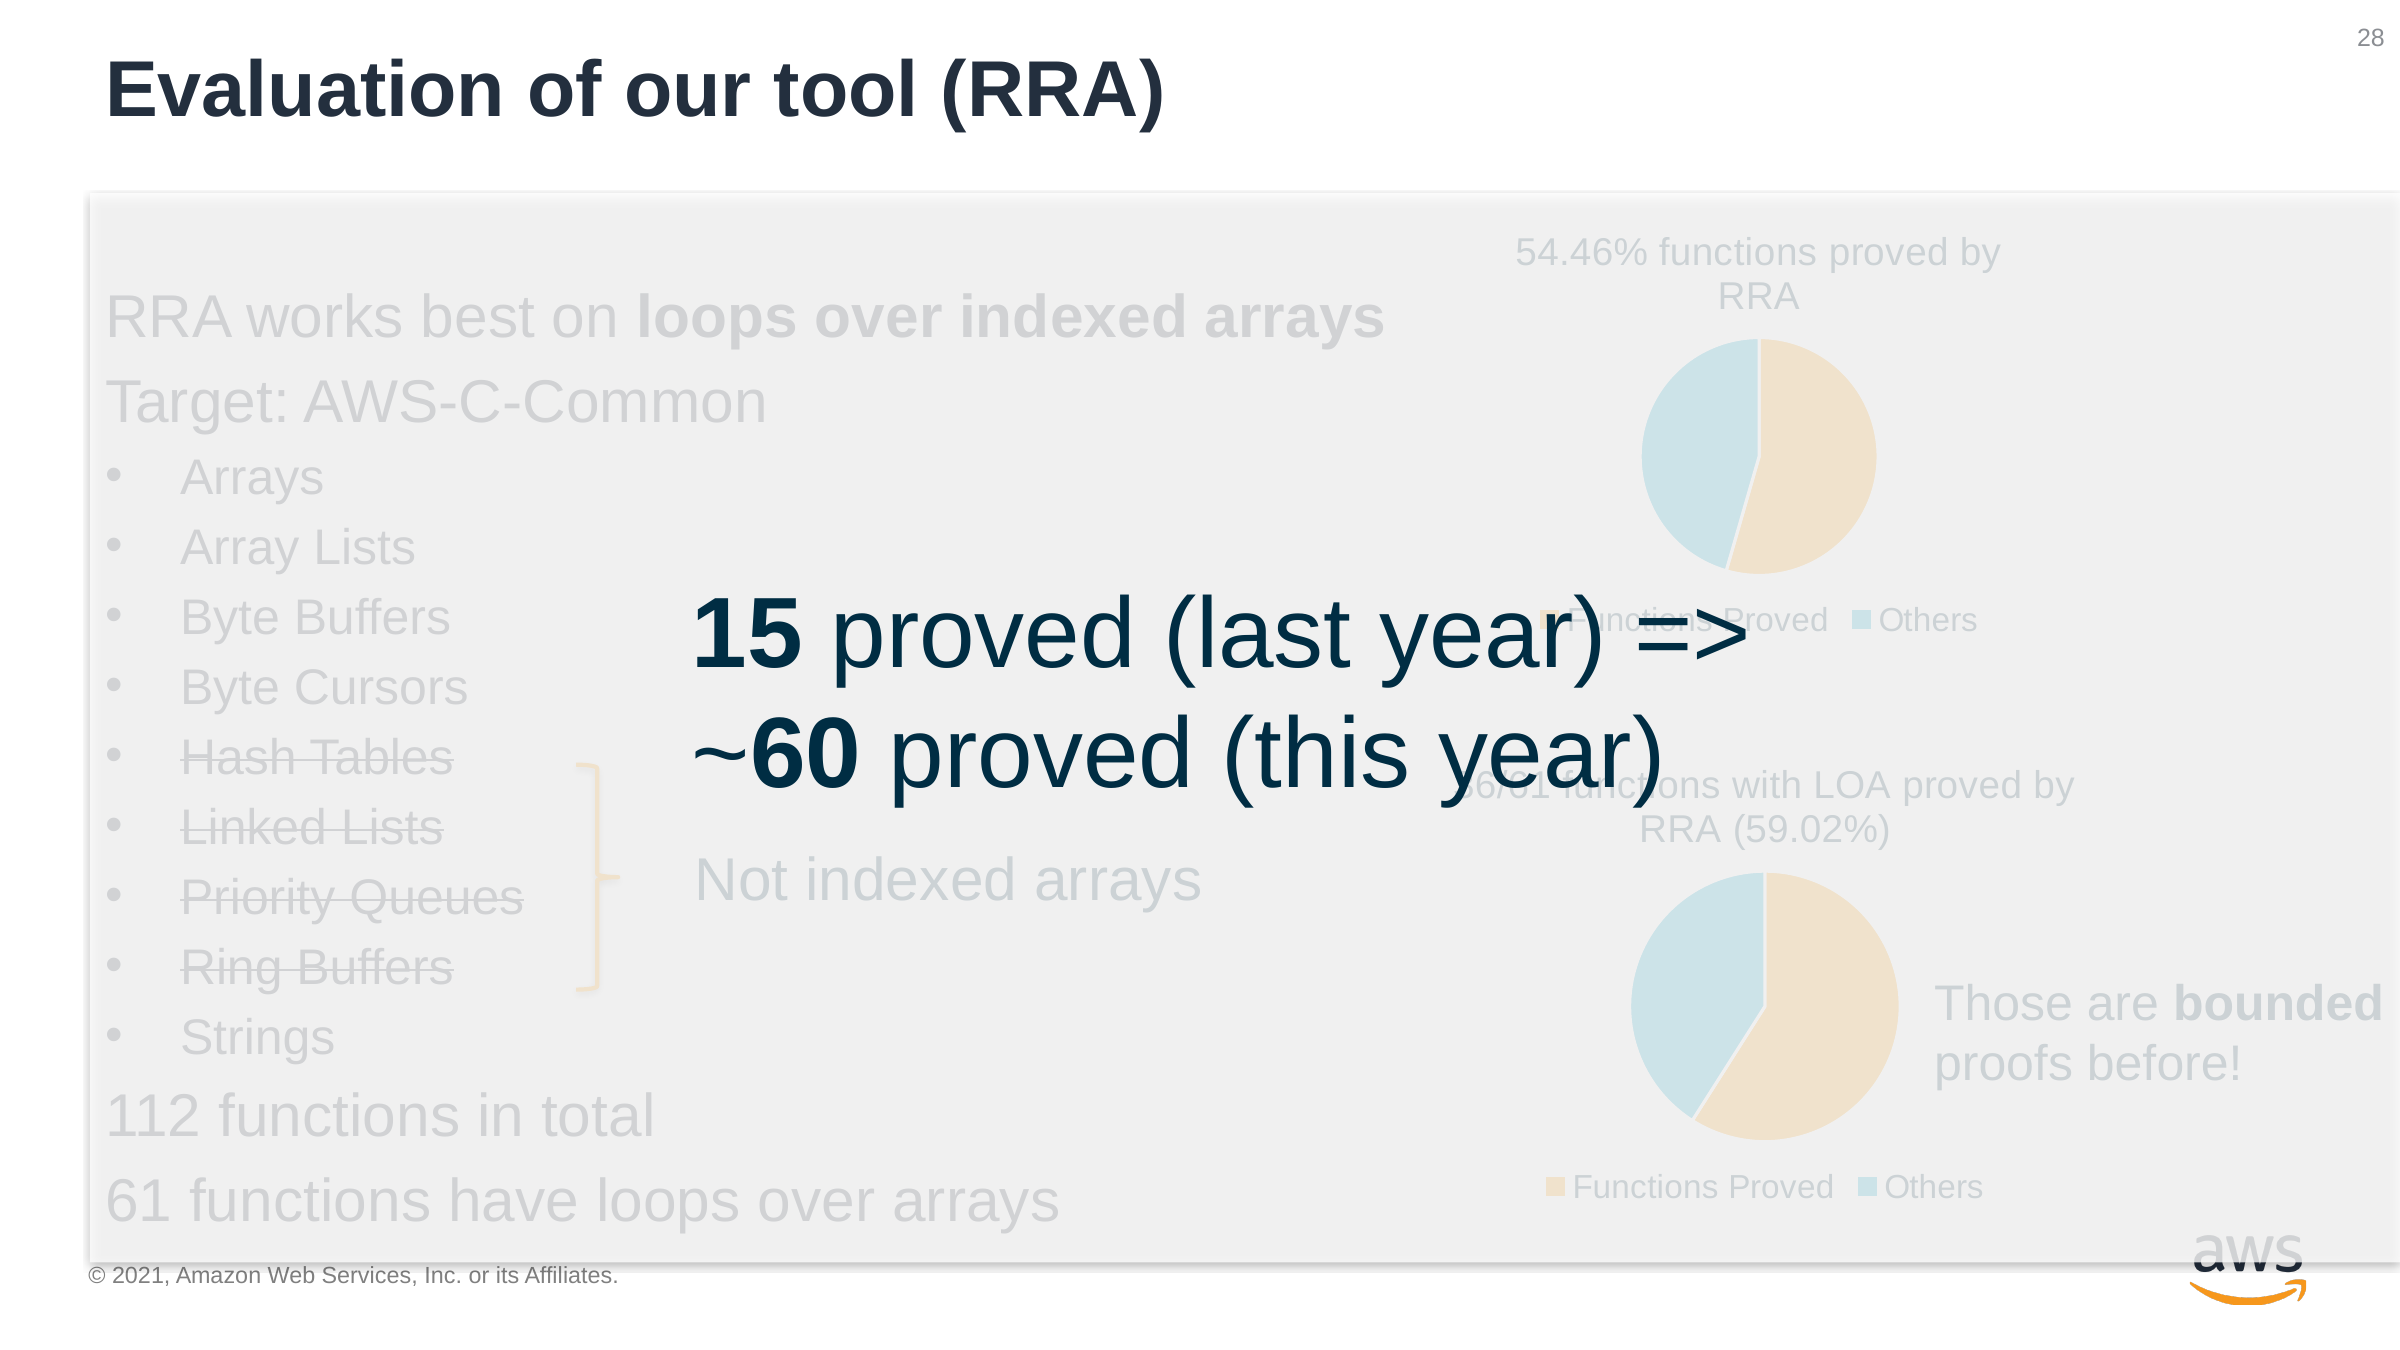

28
# Evaluation of our tool (RRA)

### Chart: 54.46% functions proved by RRA

| Category | Number of Functions |
|---|---|
| Functions Proved | 61.0 |
| Others | 51.0 |
RRA works best on loops over indexed arrays
Target: AWS-C-Common
Arrays
Array Lists
Byte Buffers
Byte Cursors
Hash Tables
Linked Lists
Priority Queues
Ring Buffers
Strings
112 functions in total
61 functions have loops over arrays
15 proved (last year) =>
~60 proved (this year)

### Chart: 36/61 functions with LOA proved by RRA (59.02%)

| Category | Number of Functions with loa |
|---|---|
| Functions Proved | 36.0 |
| Others | 25.0 |
Not indexed arrays
Those are bounded proofs before!